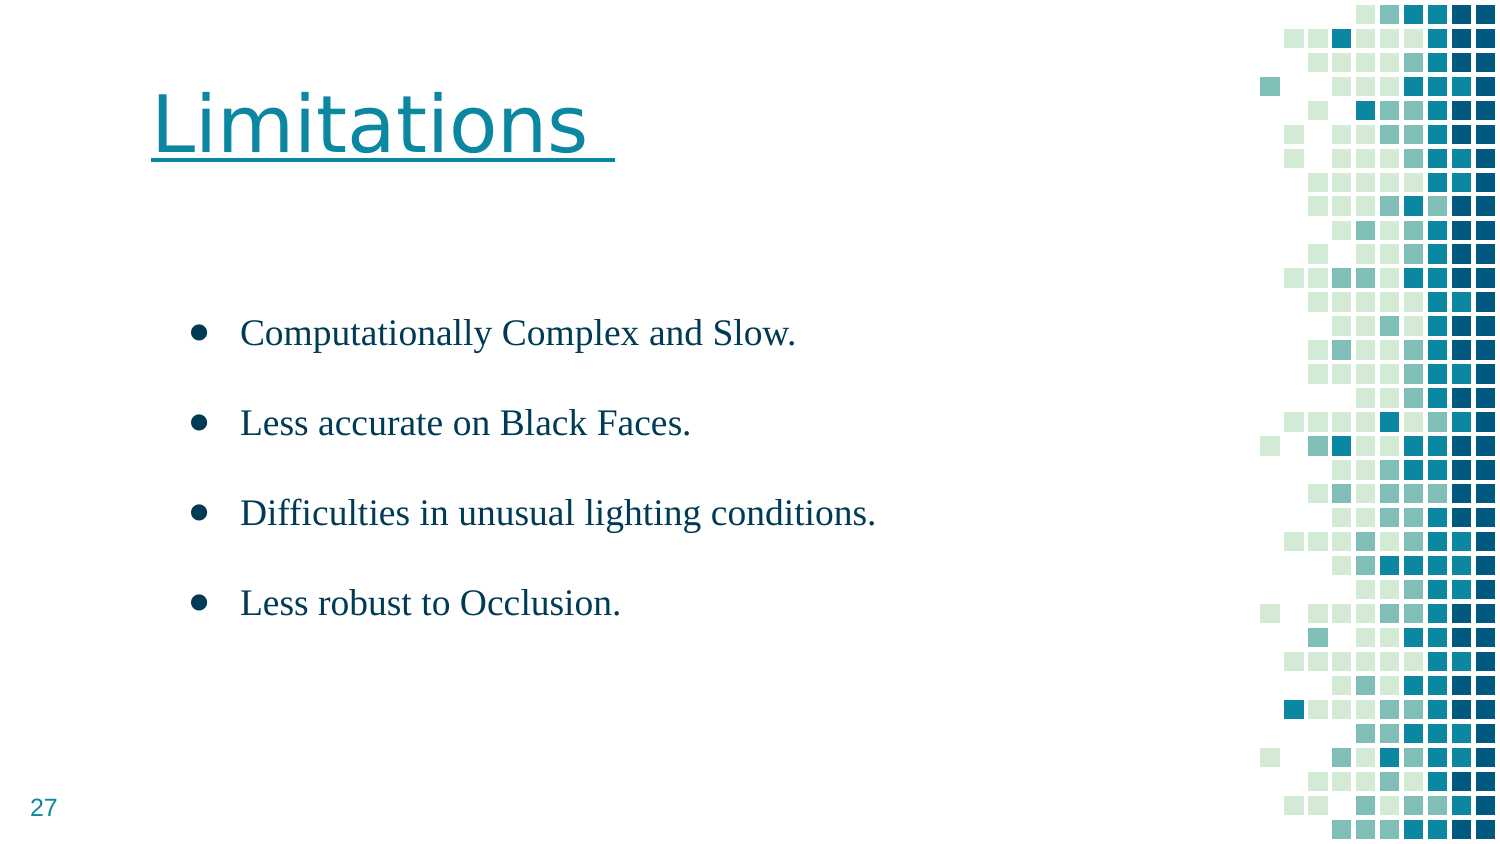

# Limitations
Computationally Complex and Slow.

Less accurate on Black Faces.

Difficulties in unusual lighting conditions.

Less robust to Occlusion.

27